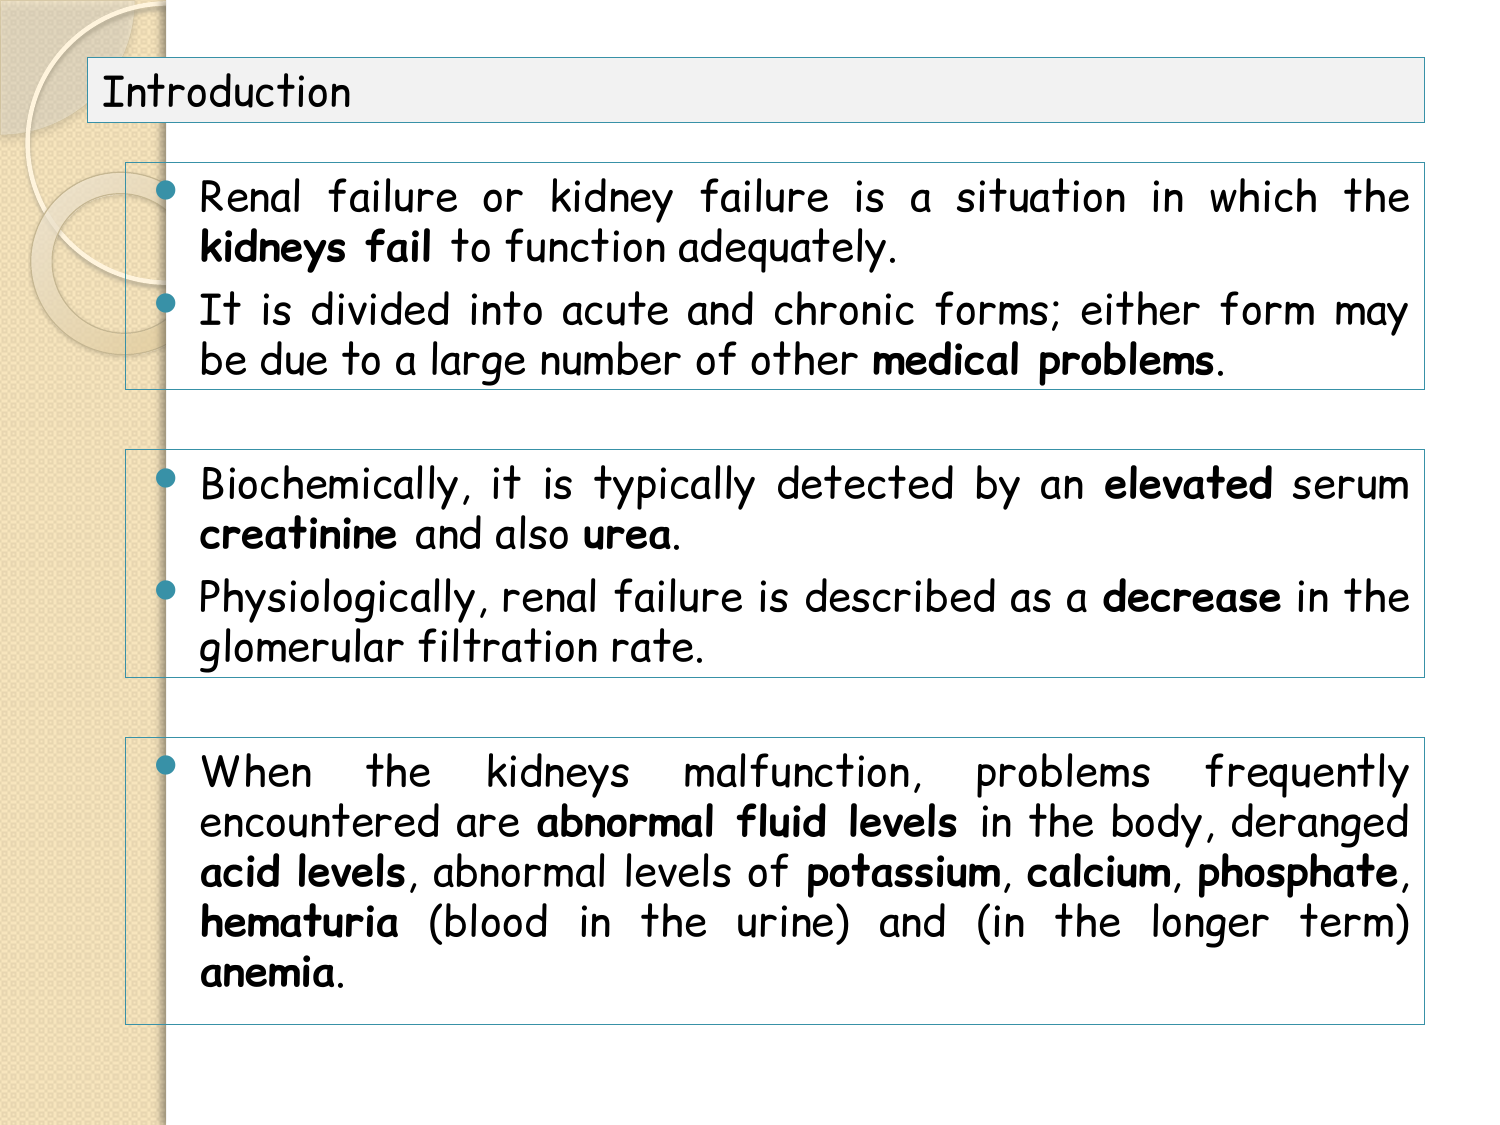

Introduction
Renal failure or kidney failure is a situation in which the kidneys fail to function adequately.
It is divided into acute and chronic forms; either form may be due to a large number of other medical problems.
Biochemically, it is typically detected by an elevated serum creatinine and also urea.
Physiologically, renal failure is described as a decrease in the glomerular filtration rate.
When the kidneys malfunction, problems frequently encountered are abnormal fluid levels in the body, deranged acid levels, abnormal levels of potassium, calcium, phosphate, hematuria (blood in the urine) and (in the longer term) anemia.